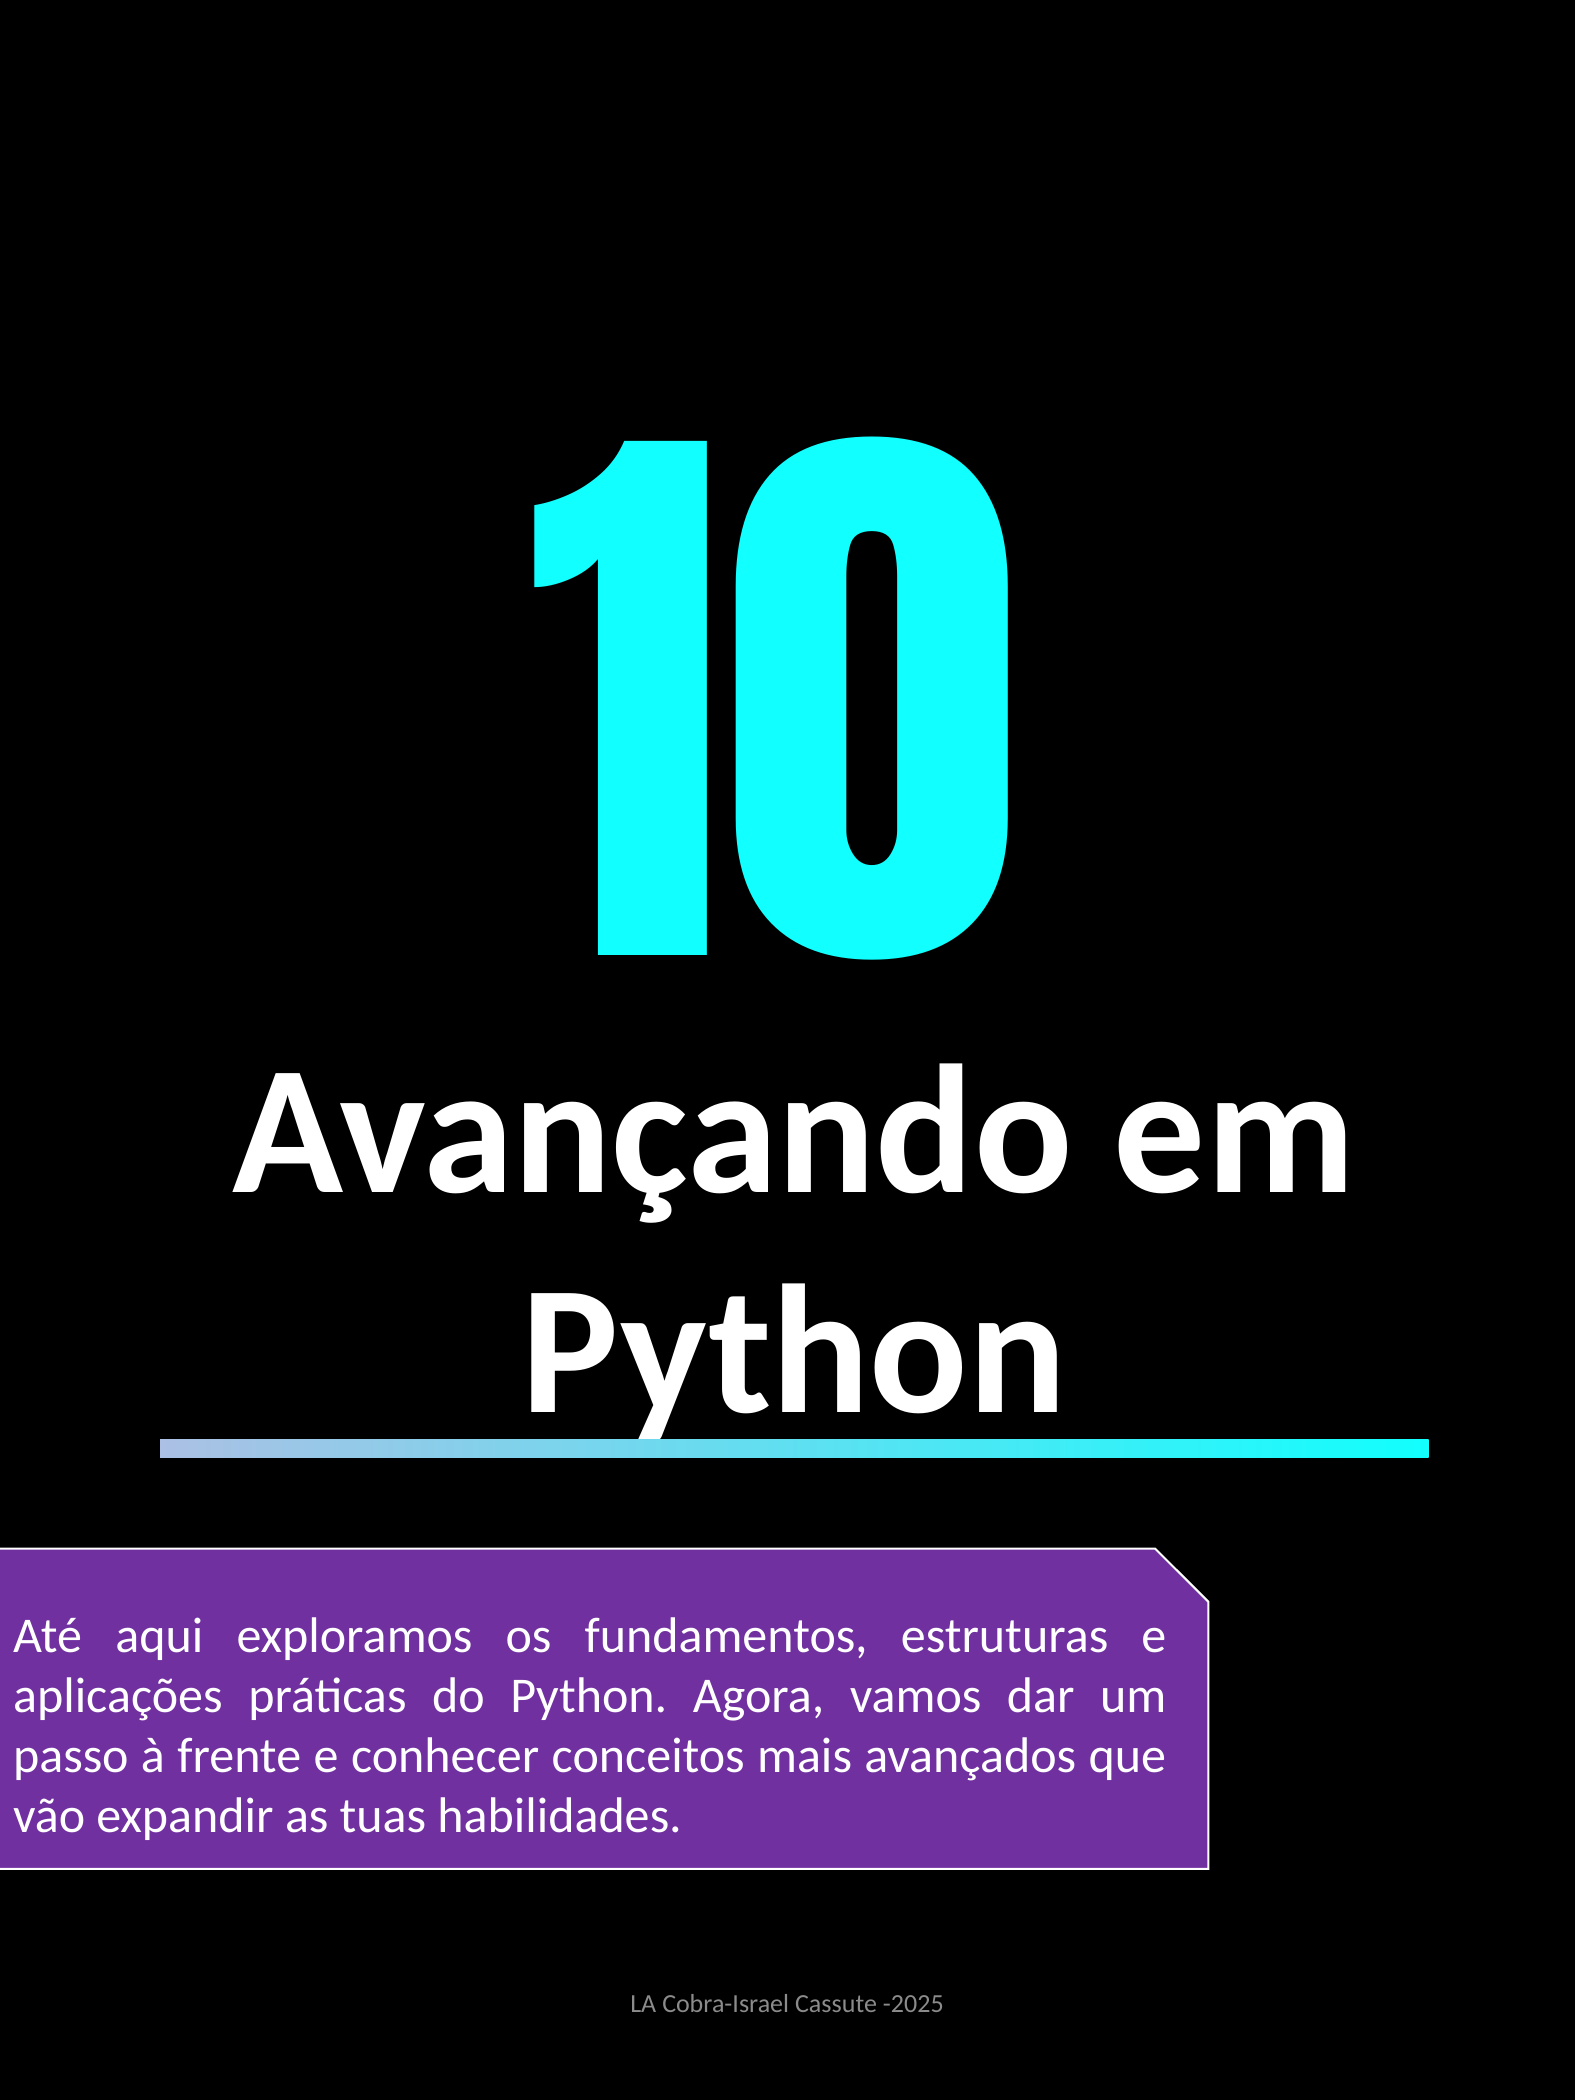

10
Avançando em Python

Até aqui exploramos os fundamentos, estruturas e aplicações práticas do Python. Agora, vamos dar um passo à frente e conhecer conceitos mais avançados que vão expandir as tuas habilidades.
LA Cobra-Israel Cassute -2025
41